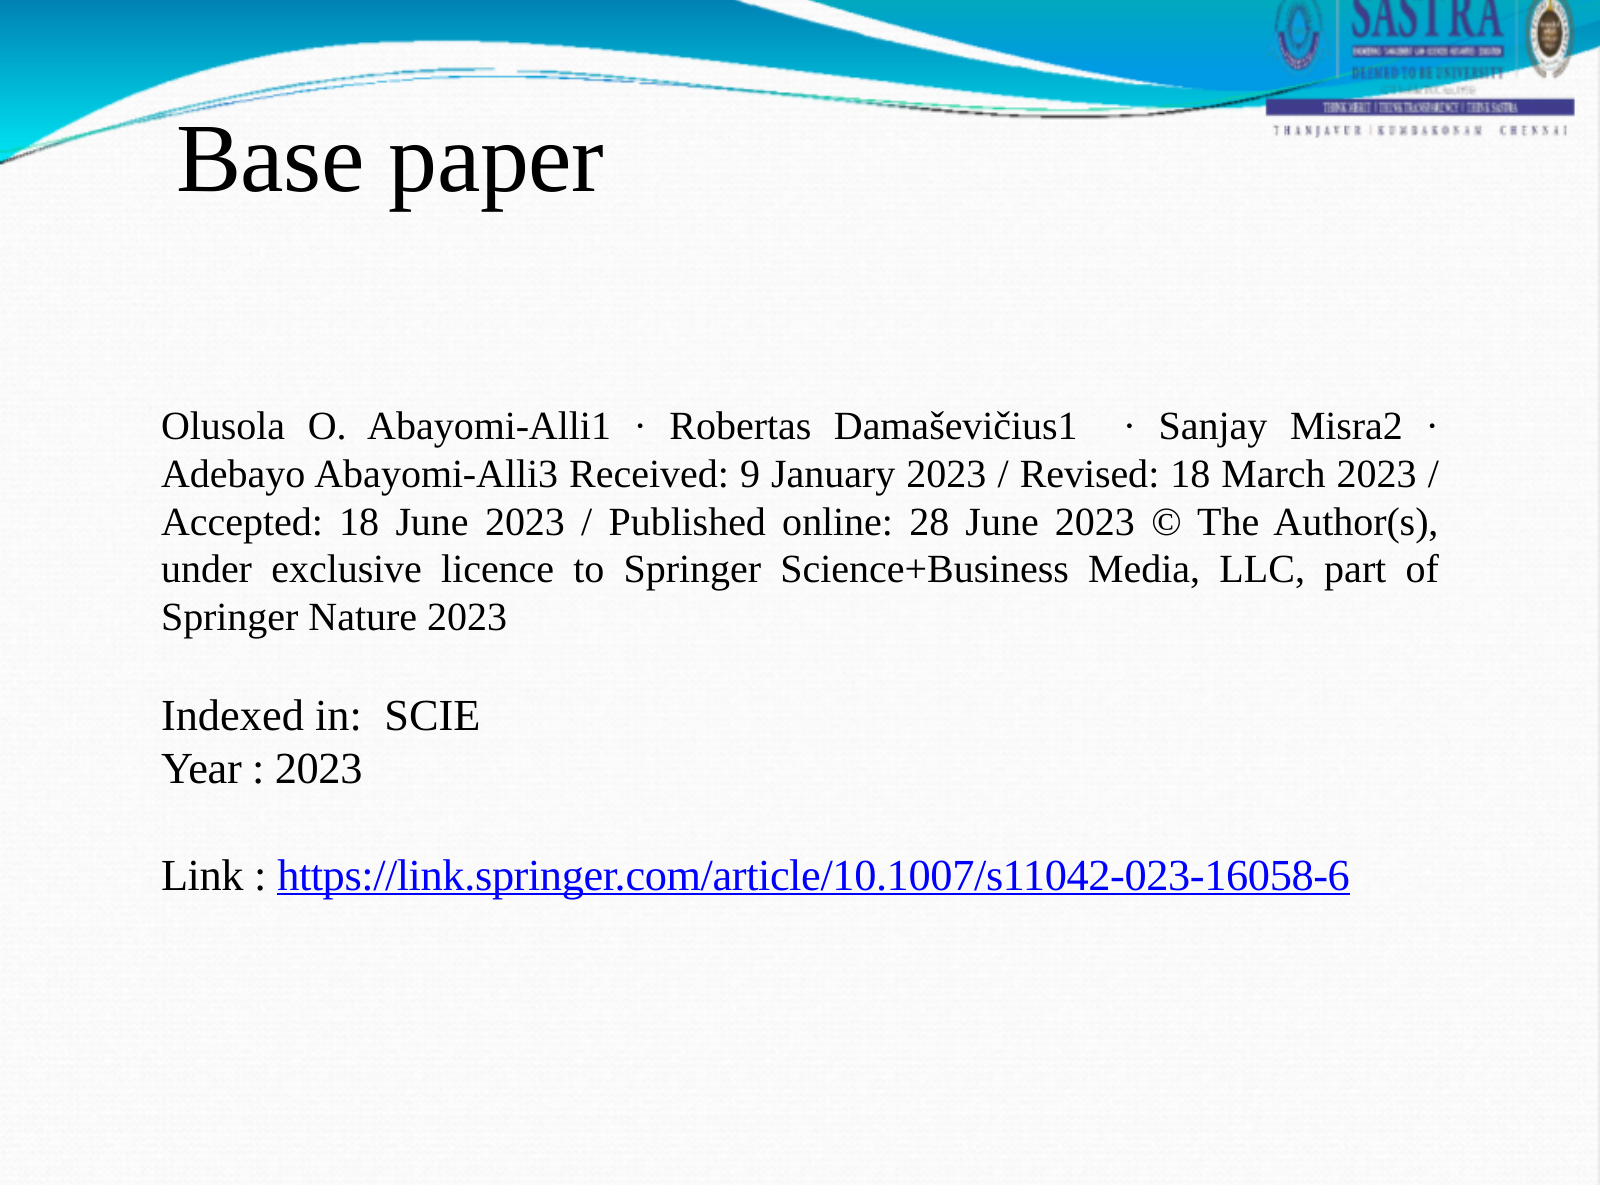

Base paper

Olusola O. Abayomi‑Alli1 · Robertas Damaševičius1  · Sanjay Misra2 · Adebayo Abayomi‑Alli3 Received: 9 January 2023 / Revised: 18 March 2023 / Accepted: 18 June 2023 / Published online: 28 June 2023 © The Author(s), under exclusive licence to Springer Science+Business Media, LLC, part of Springer Nature 2023

Indexed in:  SCIE
Year : 2023

Link : https://link.springer.com/article/10.1007/s11042-023-16058-6